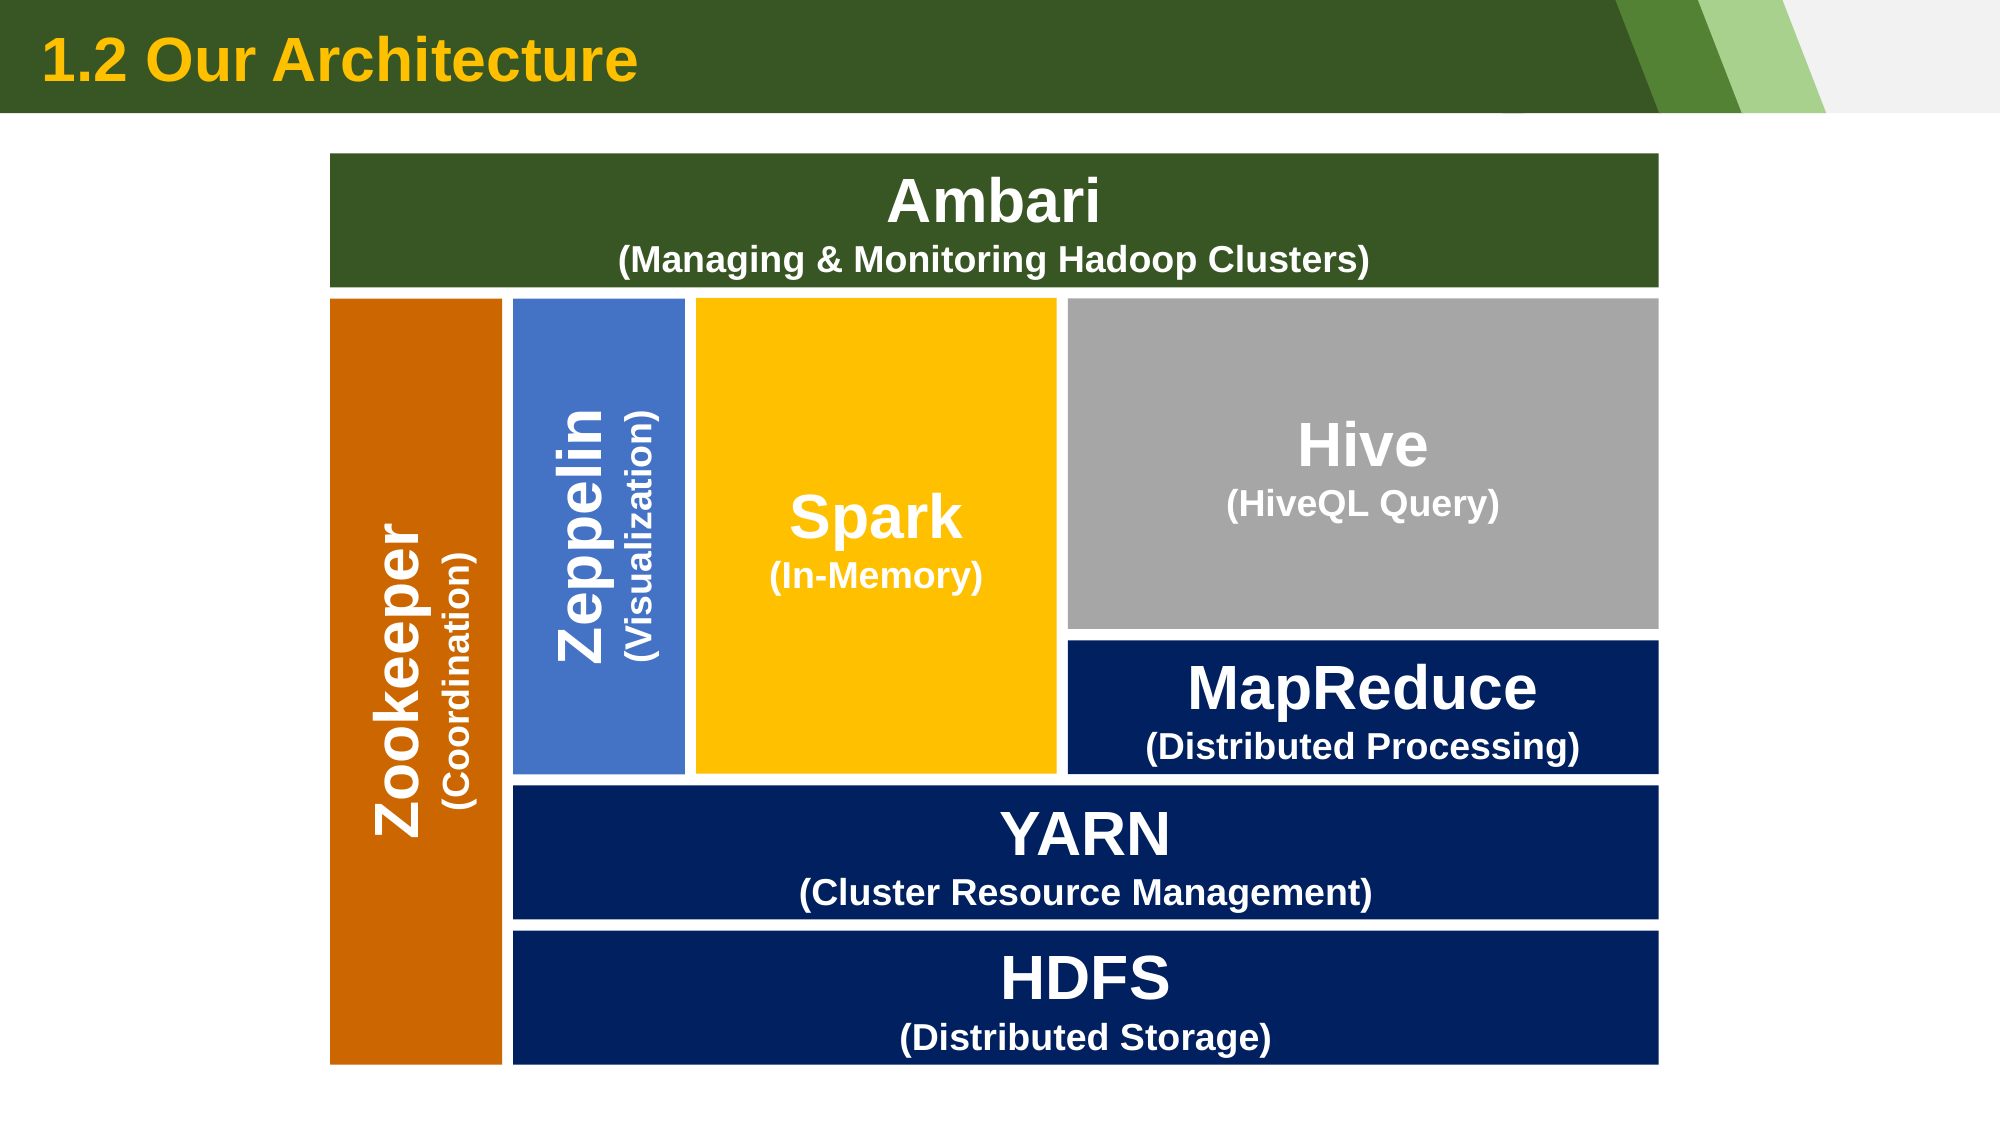

1.2 Our Architecture
Ambari
(Managing & Monitoring Hadoop Clusters)
Spark
(In-Memory)
Hive
(HiveQL Query)
Zeppelin
(Visualization)
Zookeeper
(Coordination)
MapReduce
(Distributed Processing)
YARN
(Cluster Resource Management)
HDFS
(Distributed Storage)